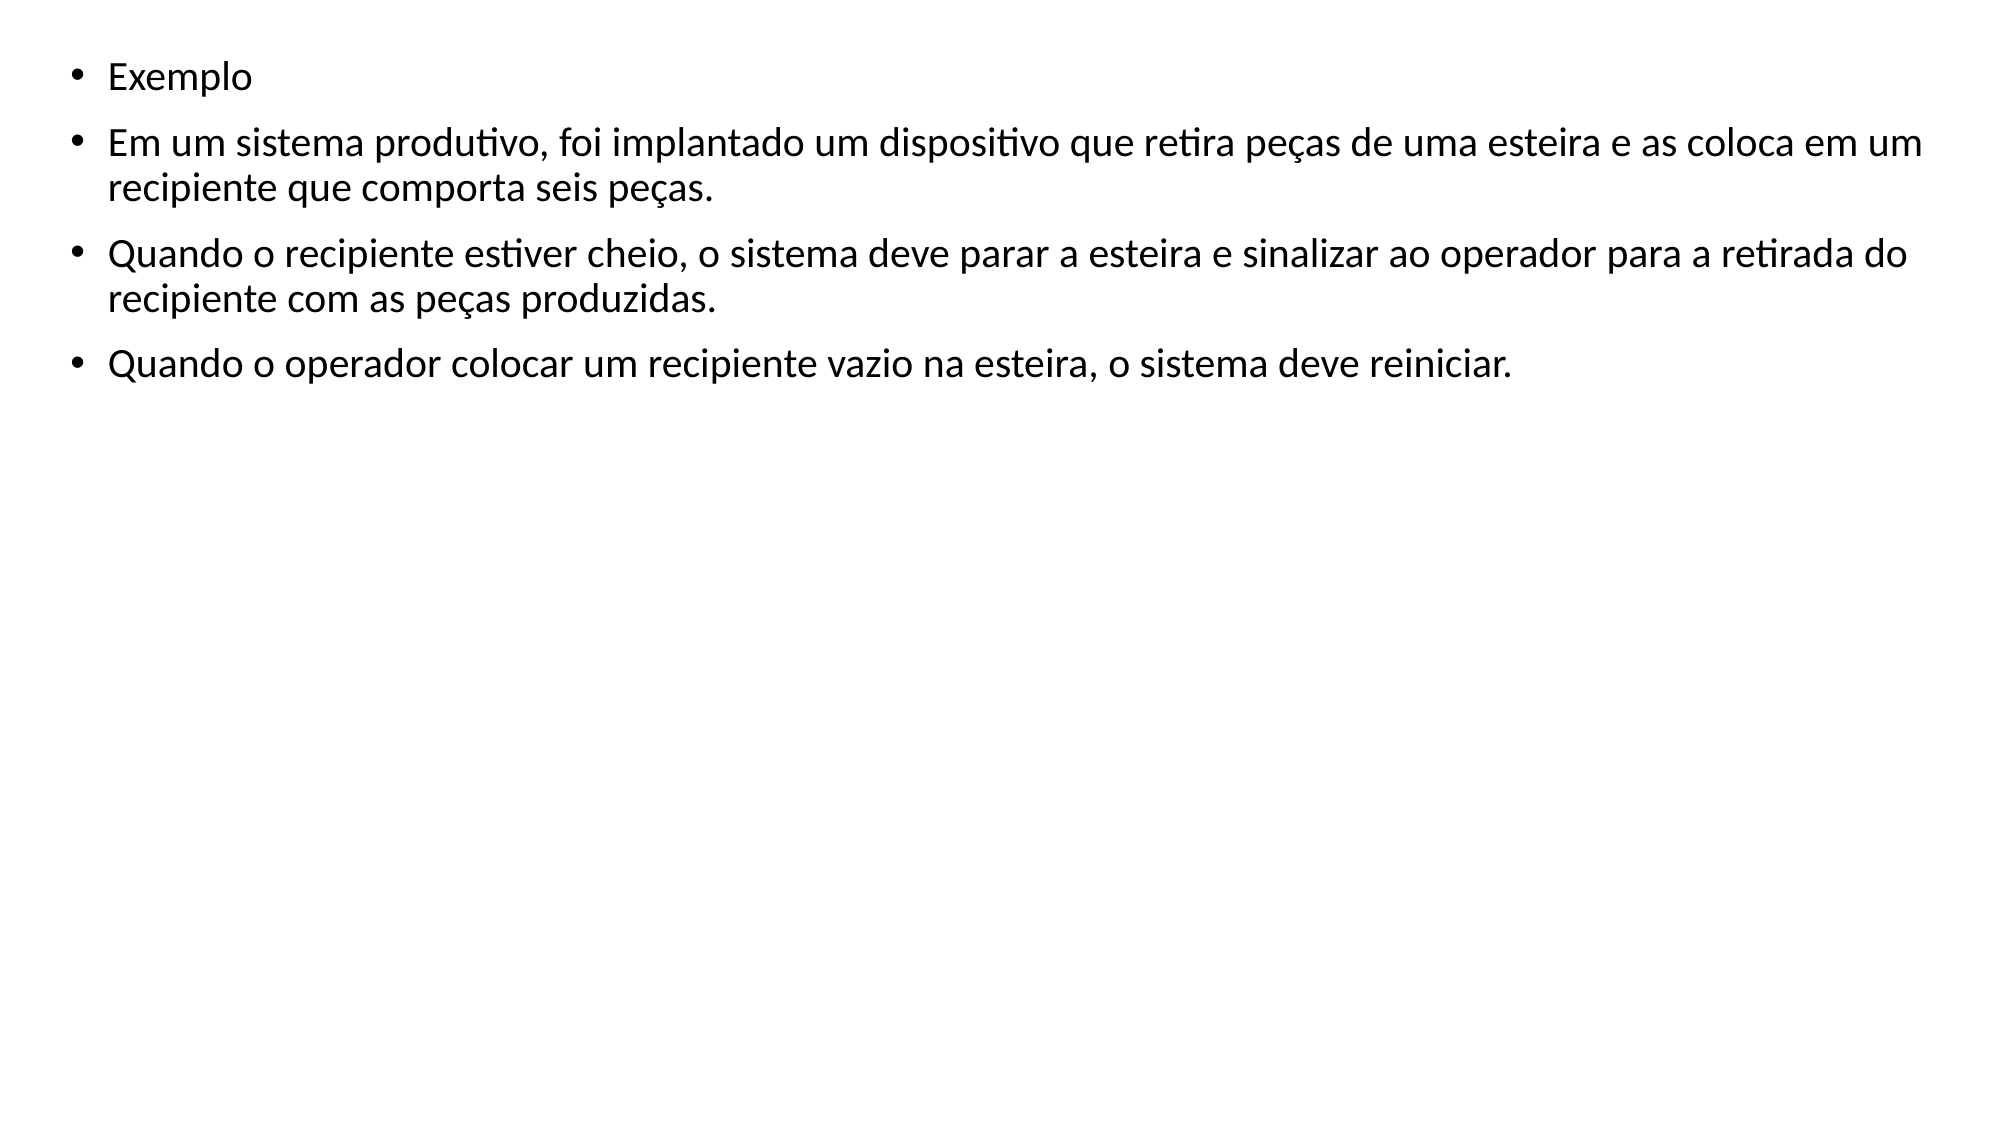

Exemplo
Em um sistema produtivo, foi implantado um dispositivo que retira peças de uma esteira e as coloca em um recipiente que comporta seis peças.
Quando o recipiente estiver cheio, o sistema deve parar a esteira e sinalizar ao operador para a retirada do recipiente com as peças produzidas.
Quando o operador colocar um recipiente vazio na esteira, o sistema deve reiniciar.